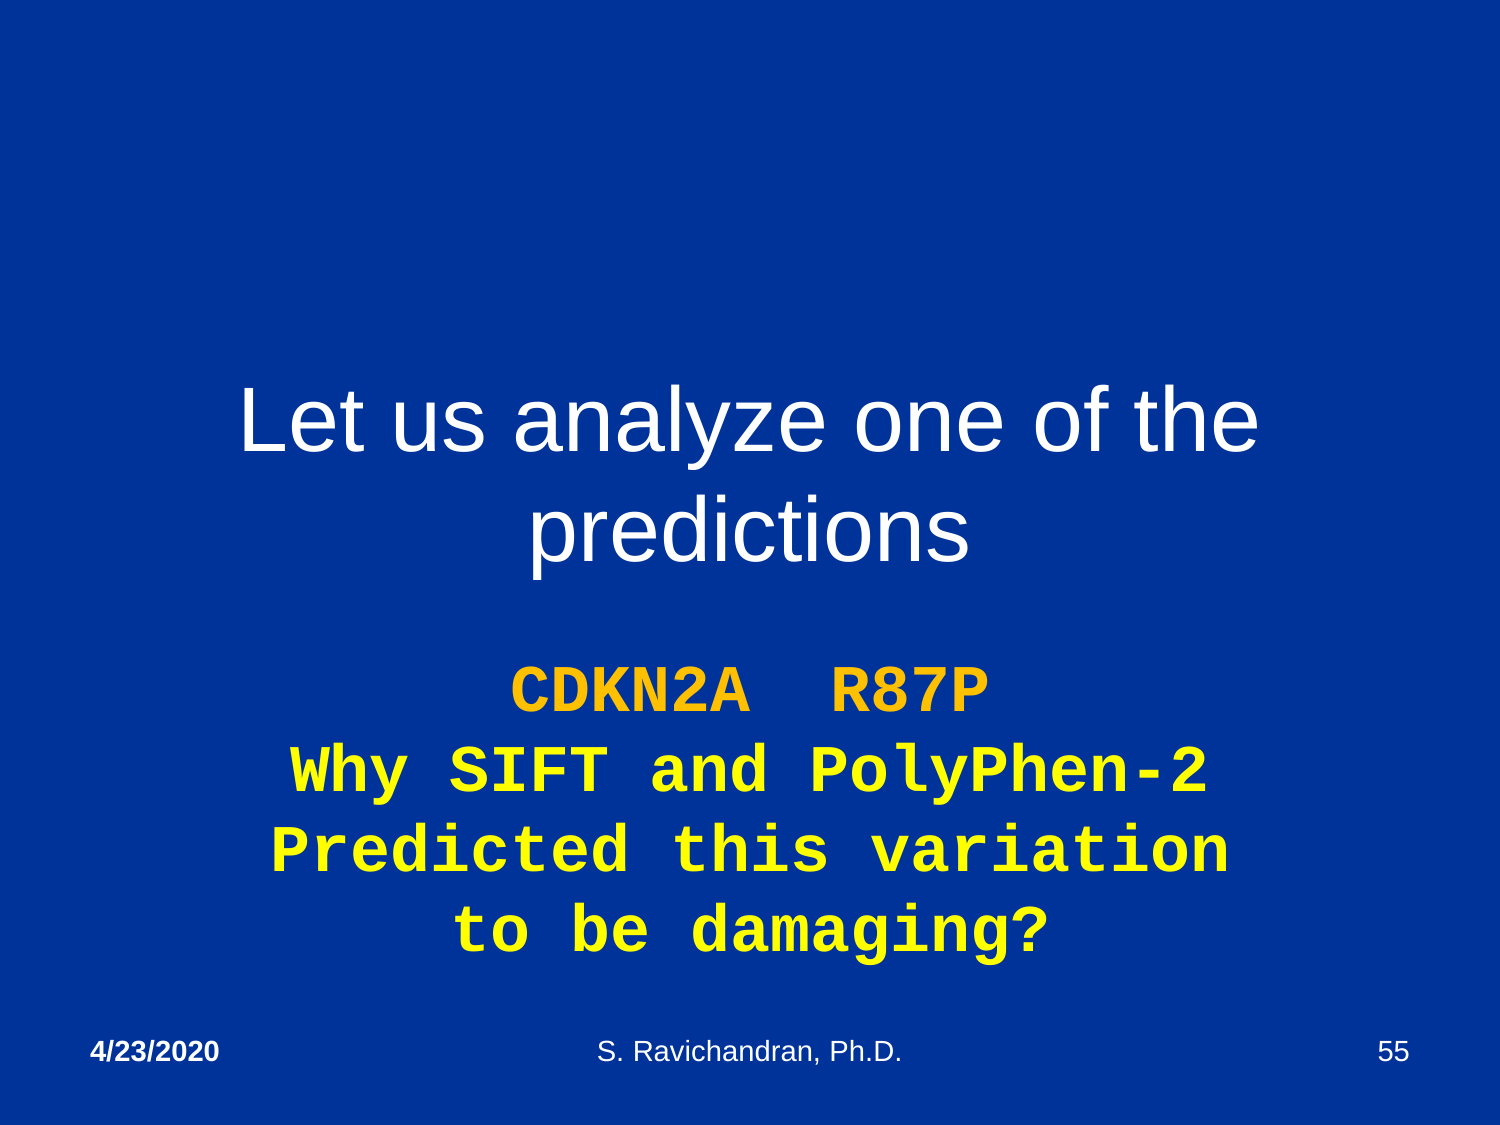

# Let us analyze one of the predictions
CDKN2A  R87P
Why SIFT and PolyPhen-2 Predicted this variation to be damaging?
4/23/2020
S. Ravichandran, Ph.D.
55